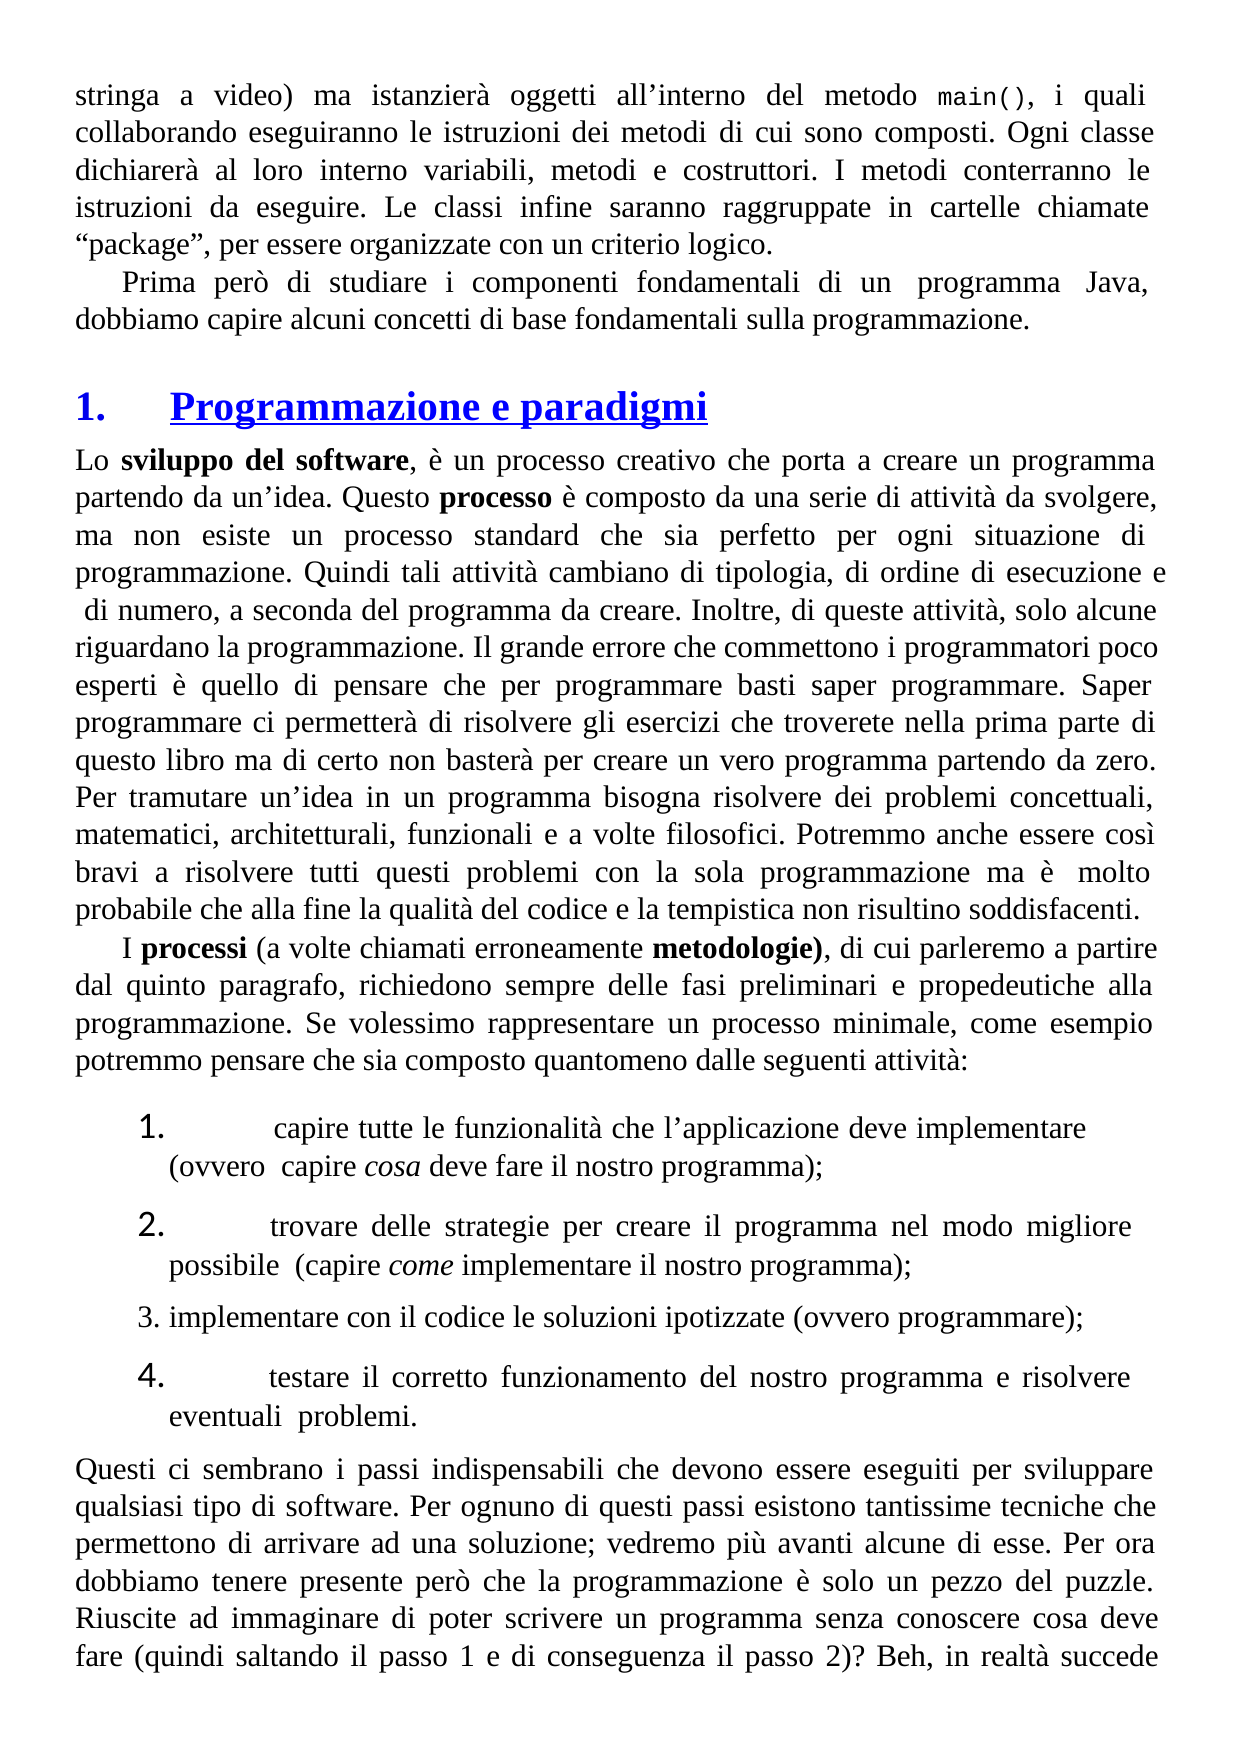

stringa a video) ma istanzierà oggetti all’interno del metodo main(), i quali  collaborando eseguiranno le istruzioni dei metodi di cui sono composti. Ogni classe  dichiarerà al loro interno variabili, metodi e costruttori. I metodi conterranno le  istruzioni da eseguire. Le classi infine saranno raggruppate in cartelle chiamate  “package”, per essere organizzate con un criterio logico.
Prima però di studiare i componenti fondamentali di un programma Java,  dobbiamo capire alcuni concetti di base fondamentali sulla programmazione.

Programmazione e paradigmi
Lo sviluppo del software, è un processo creativo che porta a creare un programma  partendo da un’idea. Questo processo è composto da una serie di attività da svolgere,  ma non esiste un processo standard che sia perfetto per ogni situazione di  programmazione. Quindi tali attività cambiano di tipologia, di ordine di esecuzione e  di numero, a seconda del programma da creare. Inoltre, di queste attività, solo alcune  riguardano la programmazione. Il grande errore che commettono i programmatori poco  esperti è quello di pensare che per programmare basti saper programmare. Saper  programmare ci permetterà di risolvere gli esercizi che troverete nella prima parte di  questo libro ma di certo non basterà per creare un vero programma partendo da zero.  Per tramutare un’idea in un programma bisogna risolvere dei problemi concettuali,  matematici, architetturali, funzionali e a volte filosofici. Potremmo anche essere così  bravi a risolvere tutti questi problemi con la sola programmazione ma è molto  probabile che alla fine la qualità del codice e la tempistica non risultino soddisfacenti.
I processi (a volte chiamati erroneamente metodologie), di cui parleremo a partire  dal quinto paragrafo, richiedono sempre delle fasi preliminari e propedeutiche alla  programmazione. Se volessimo rappresentare un processo minimale, come esempio  potremmo pensare che sia composto quantomeno dalle seguenti attività:
	capire tutte le funzionalità che l’applicazione deve implementare (ovvero  capire cosa deve fare il nostro programma);
	trovare delle strategie per creare il programma nel modo migliore possibile  (capire come implementare il nostro programma);
implementare con il codice le soluzioni ipotizzate (ovvero programmare);
	testare il corretto funzionamento del nostro programma e risolvere eventuali  problemi.
Questi ci sembrano i passi indispensabili che devono essere eseguiti per sviluppare  qualsiasi tipo di software. Per ognuno di questi passi esistono tantissime tecniche che  permettono di arrivare ad una soluzione; vedremo più avanti alcune di esse. Per ora  dobbiamo tenere presente però che la programmazione è solo un pezzo del puzzle.  Riuscite ad immaginare di poter scrivere un programma senza conoscere cosa deve  fare (quindi saltando il passo 1 e di conseguenza il passo 2)? Beh, in realtà succede